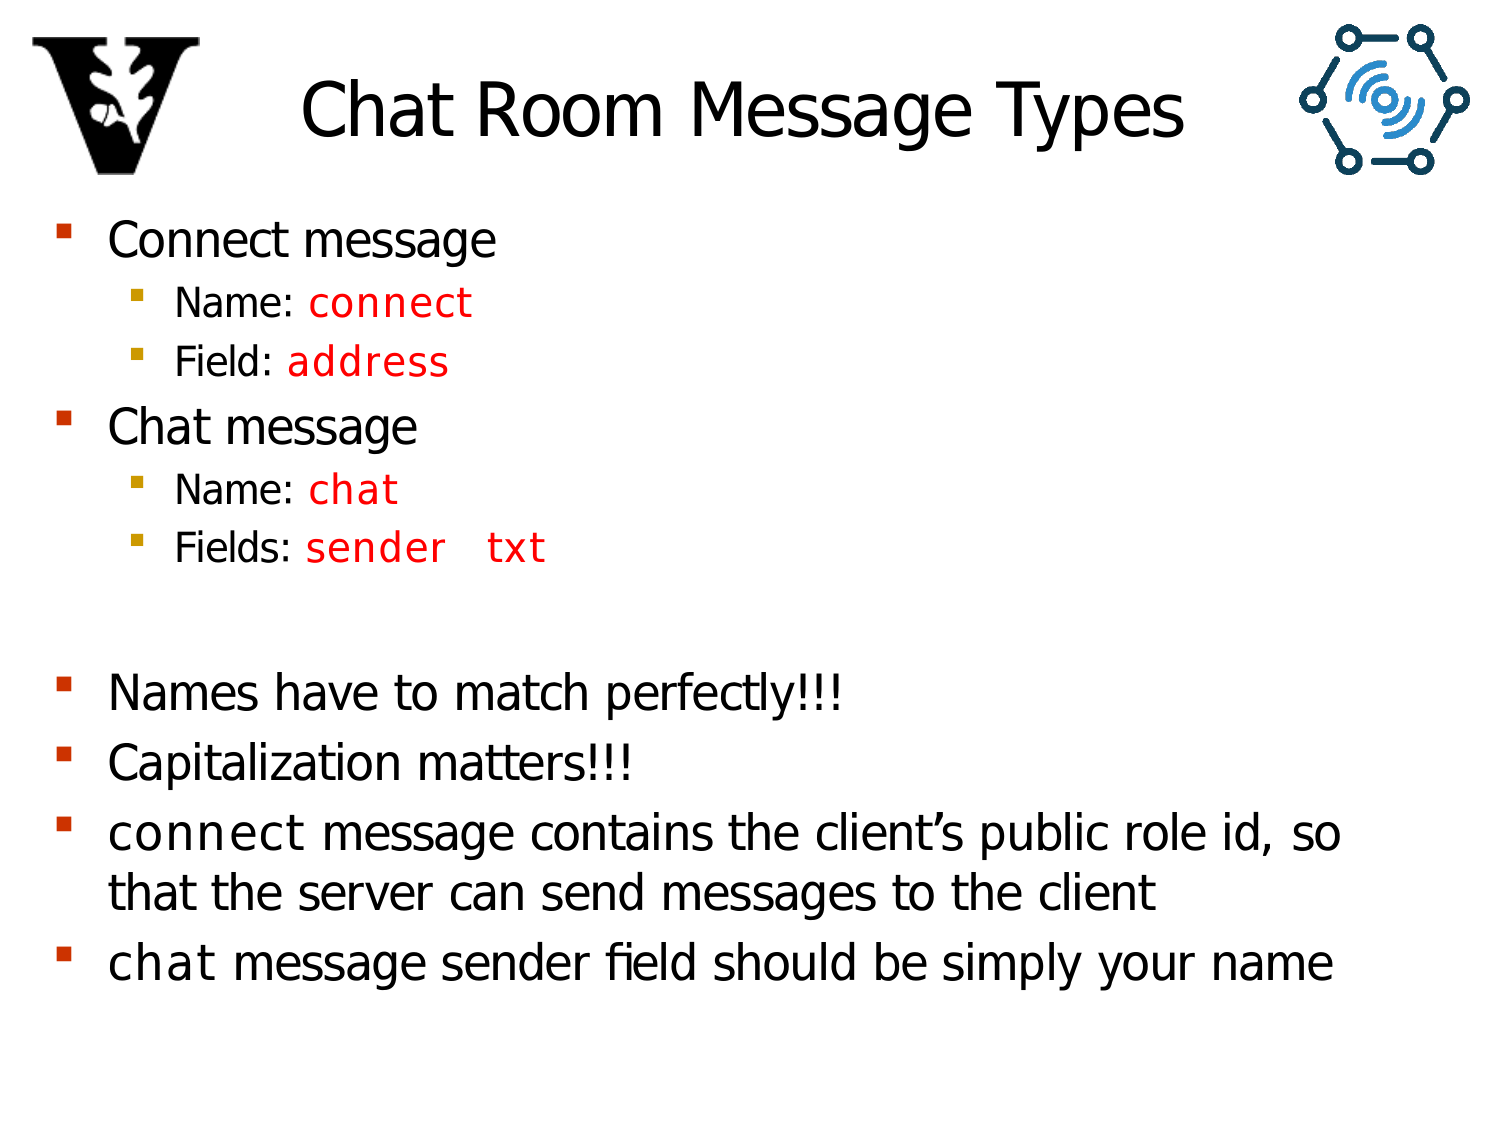

# Chat Room Message Types
Connect message
Name: connect
Field: address
Chat message
Name: chat
Fields: sender   txt

Names have to match perfectly!!!
Capitalization matters!!!
connect message contains the client’s public role id, so that the server can send messages to the client
chat message sender field should be simply your name